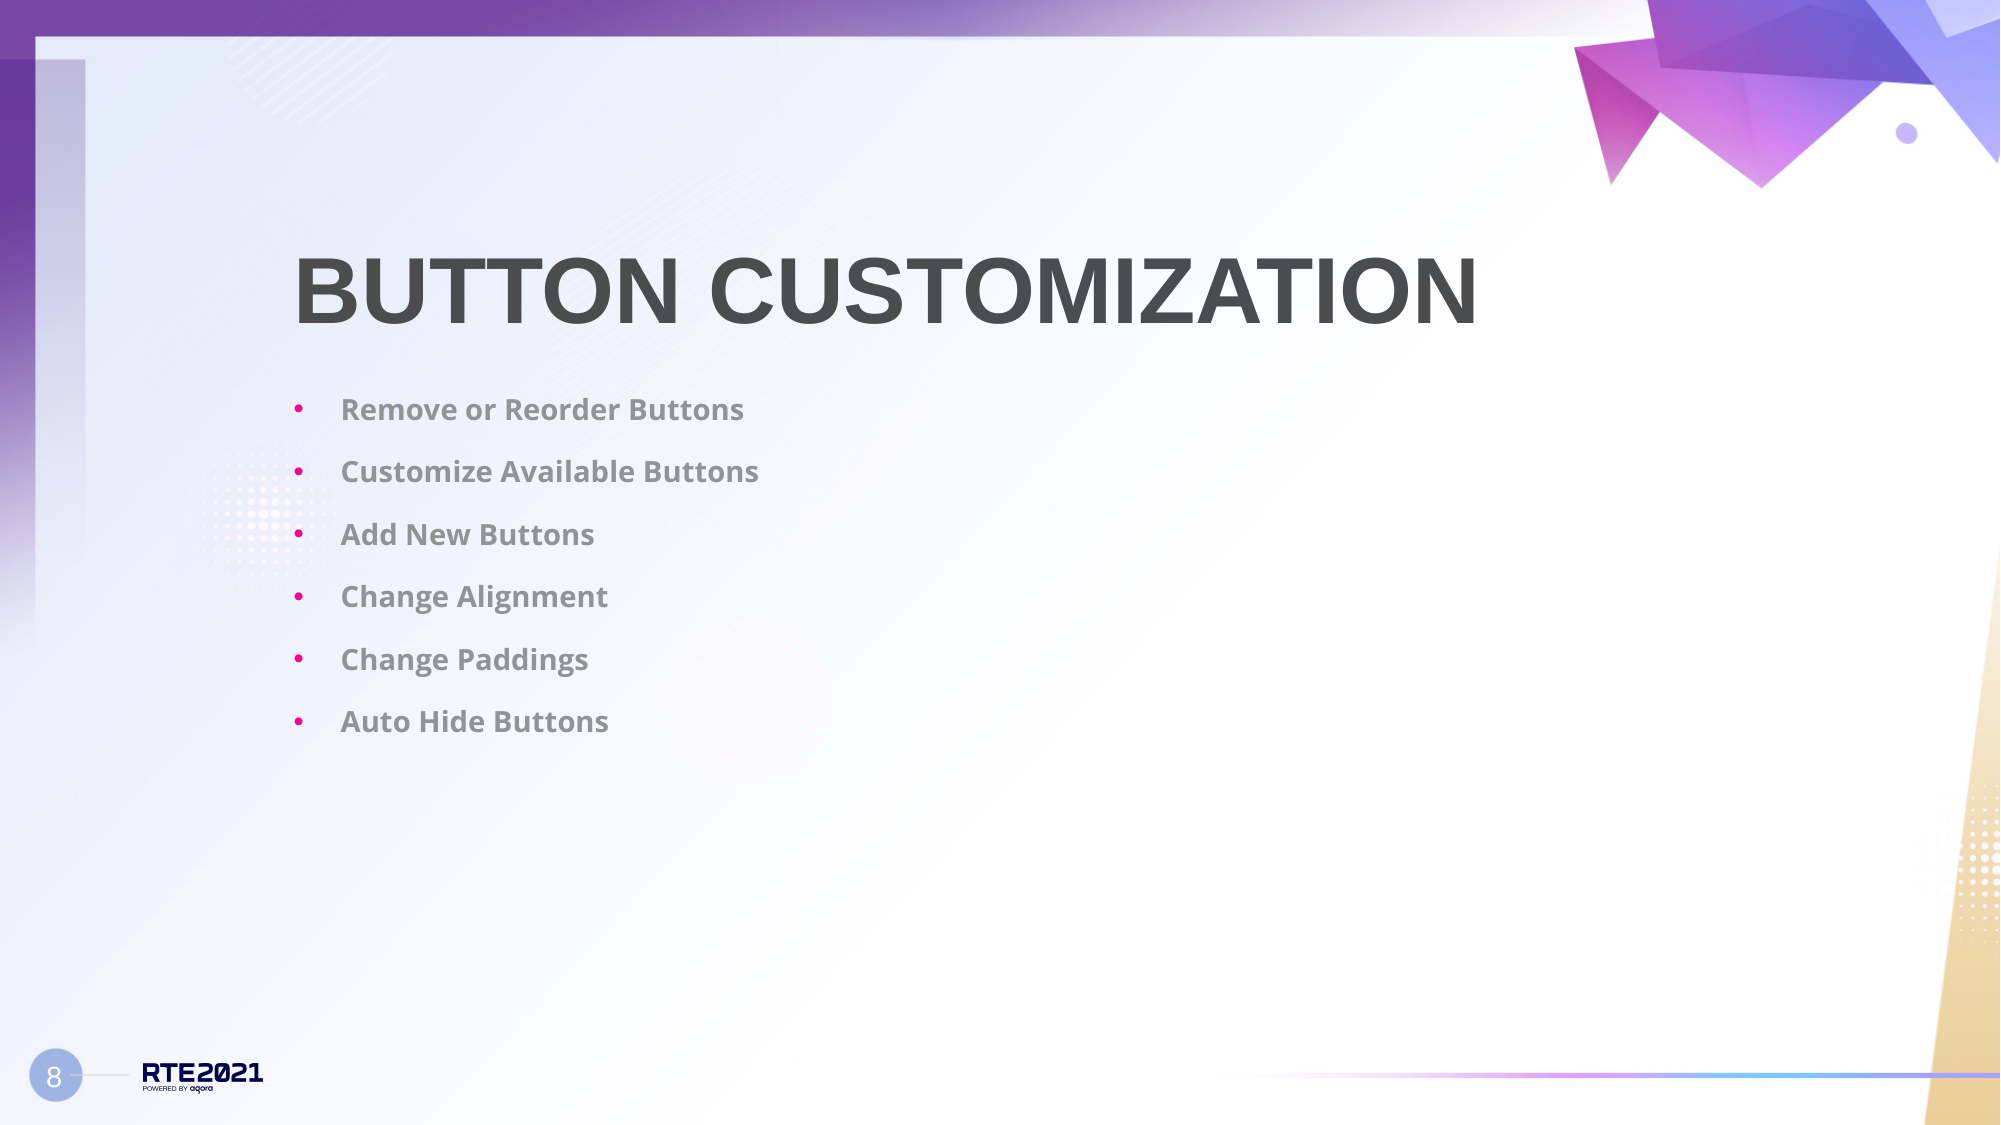

# Button customization
Remove or Reorder Buttons
Customize Available Buttons
Add New Buttons
Change Alignment
Change Paddings
Auto Hide Buttons

8